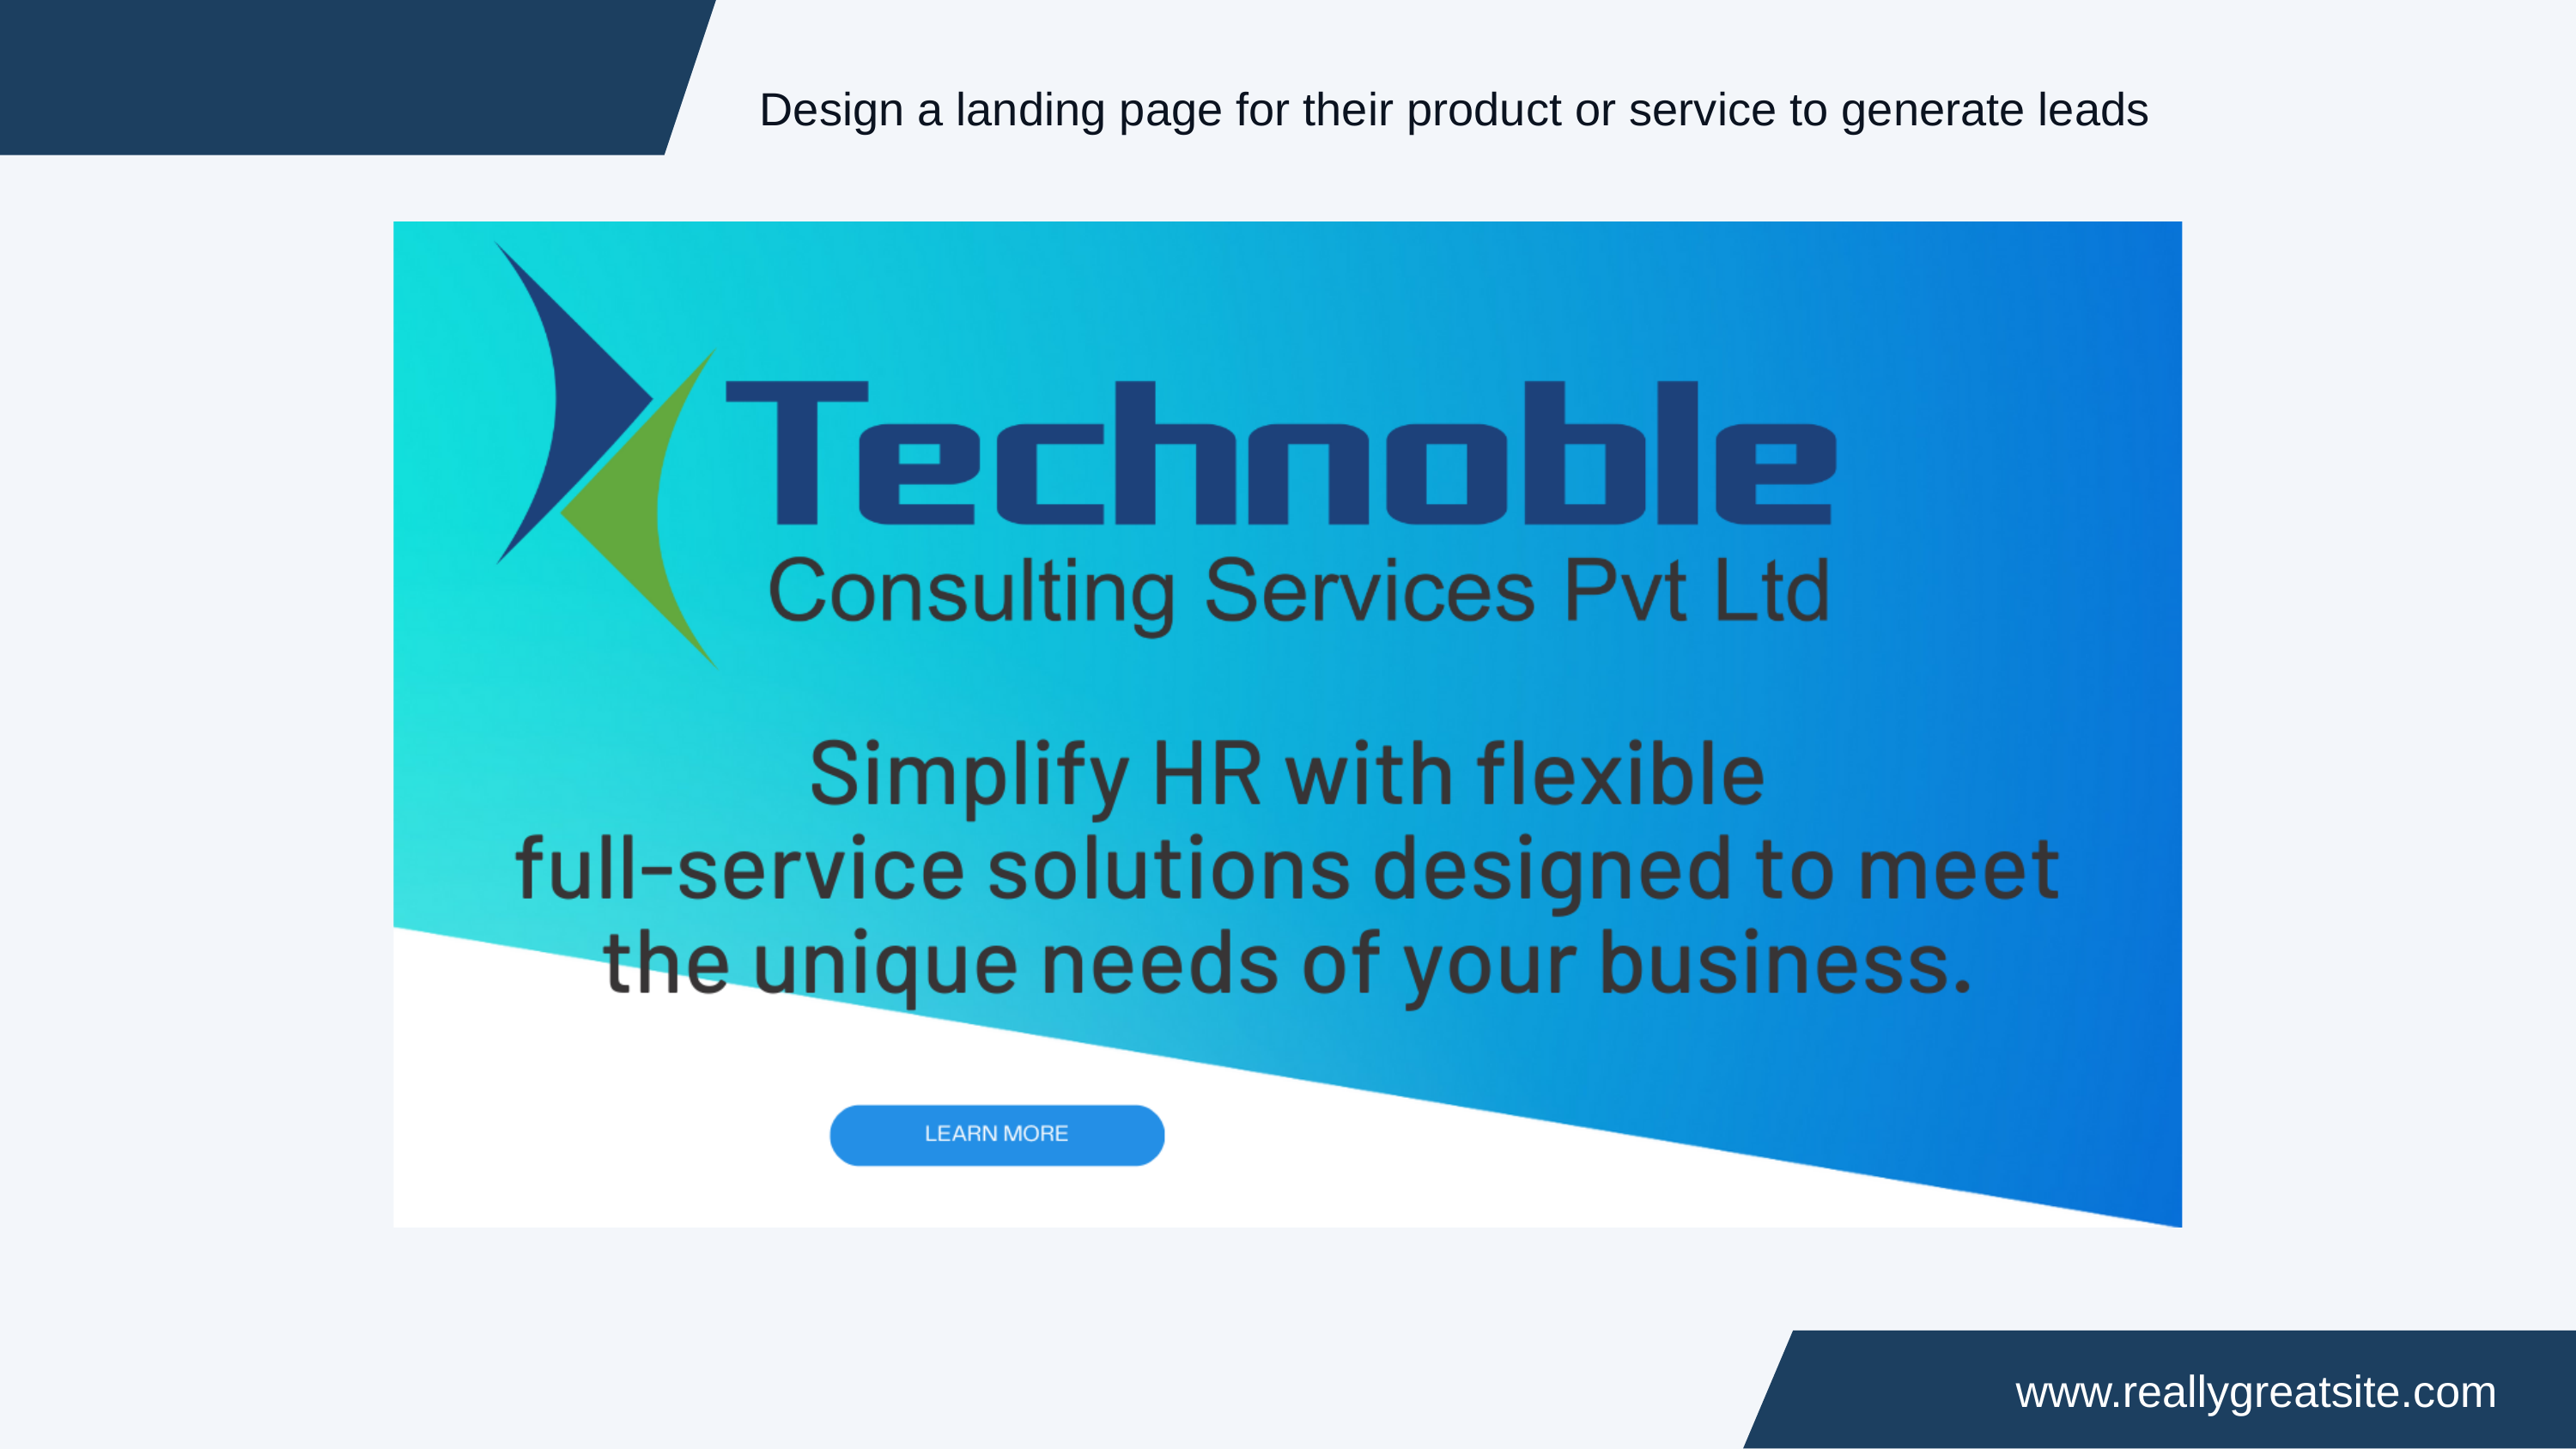

Design a landing page for their product or service to generate leads

www.reallygreatsite.com